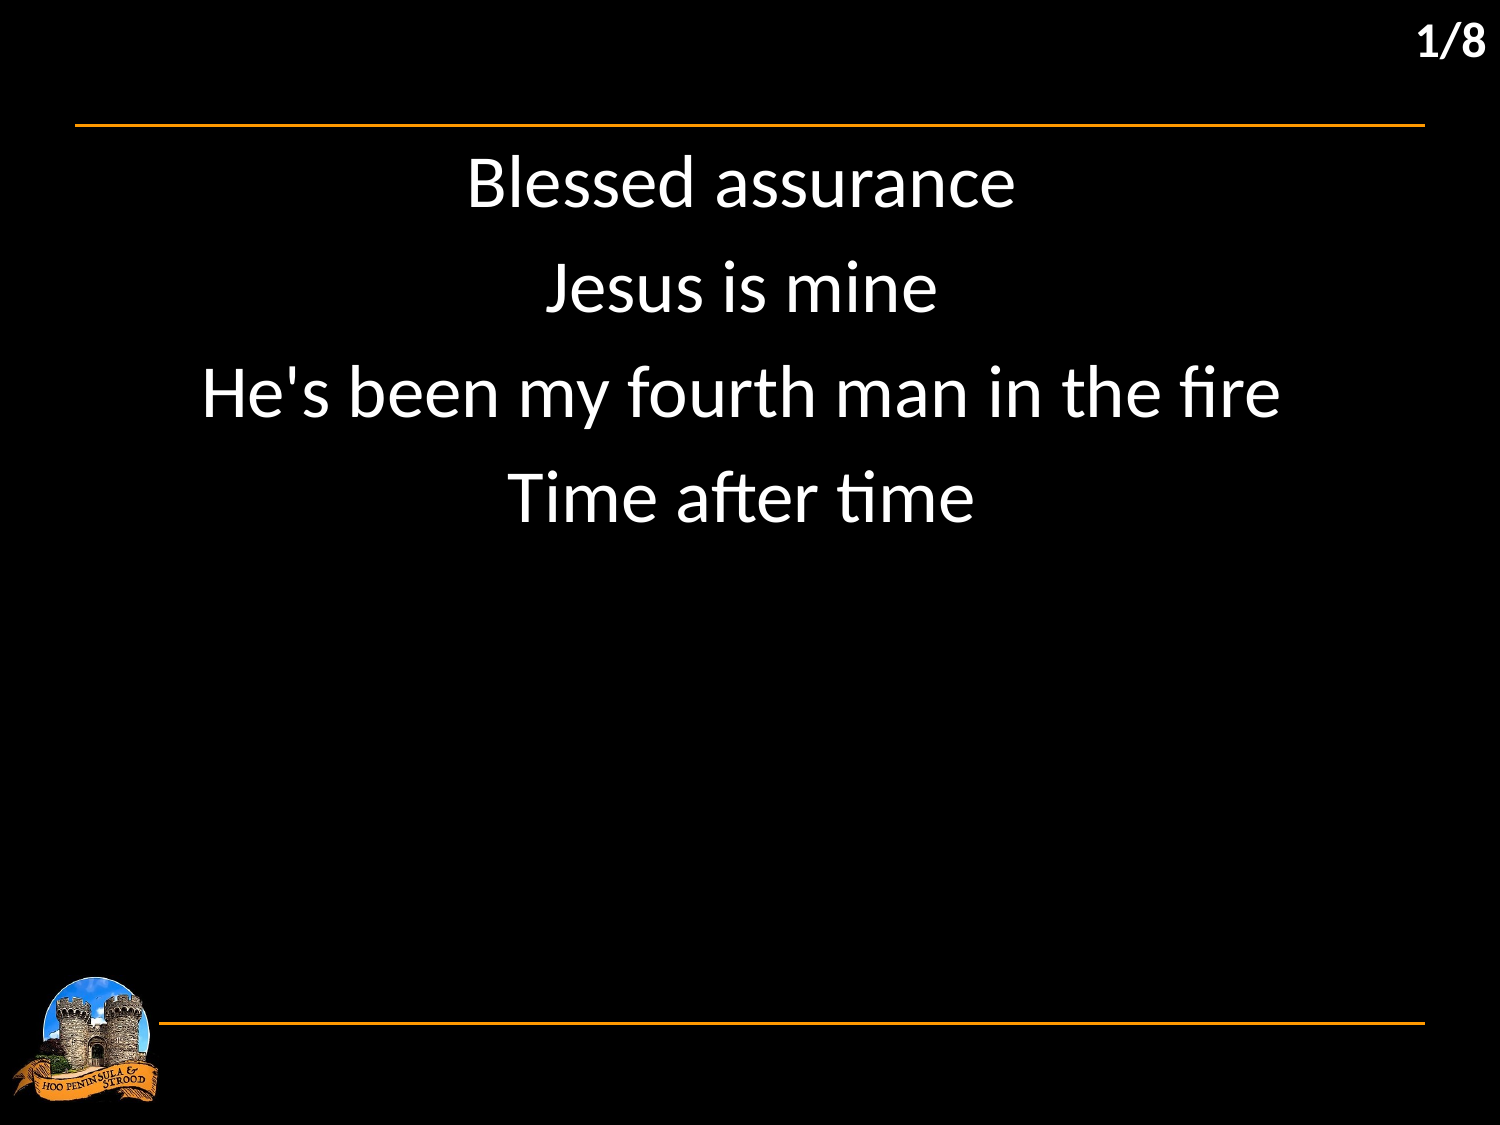

1/8
Blessed assurance
Jesus is mine
He's been my fourth man in the fire
Time after time